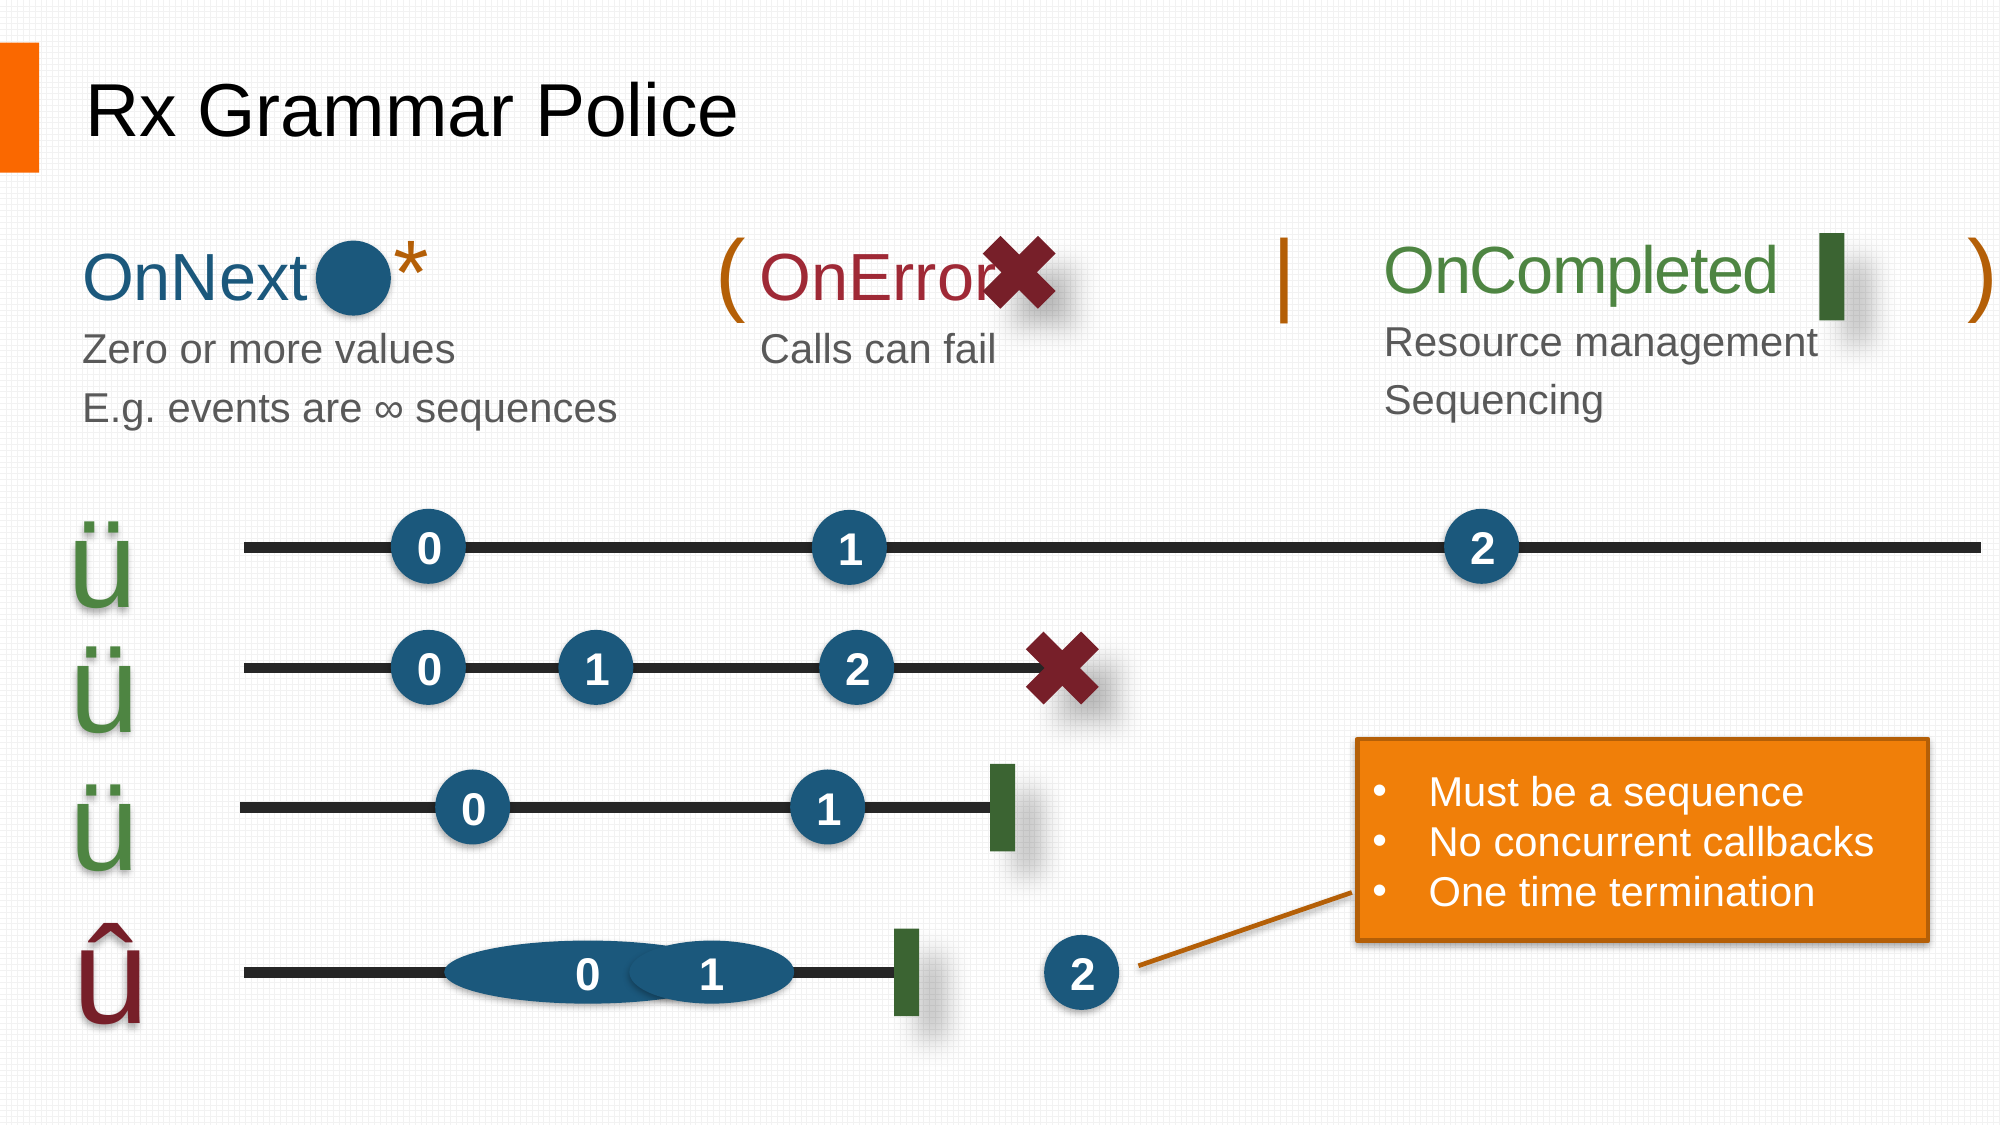

# Rx Grammar Police
                   *            (                      |                            ) ?

OnNext
Zero or more values
E.g. events are ∞ sequences
OnError
Calls can fail
OnCompleted
Resource management
Sequencing

ü
0
2
1
ü

0
1
2
ü
Must be a sequence
No concurrent callbacks
One time termination

0
1
û

2
0
1